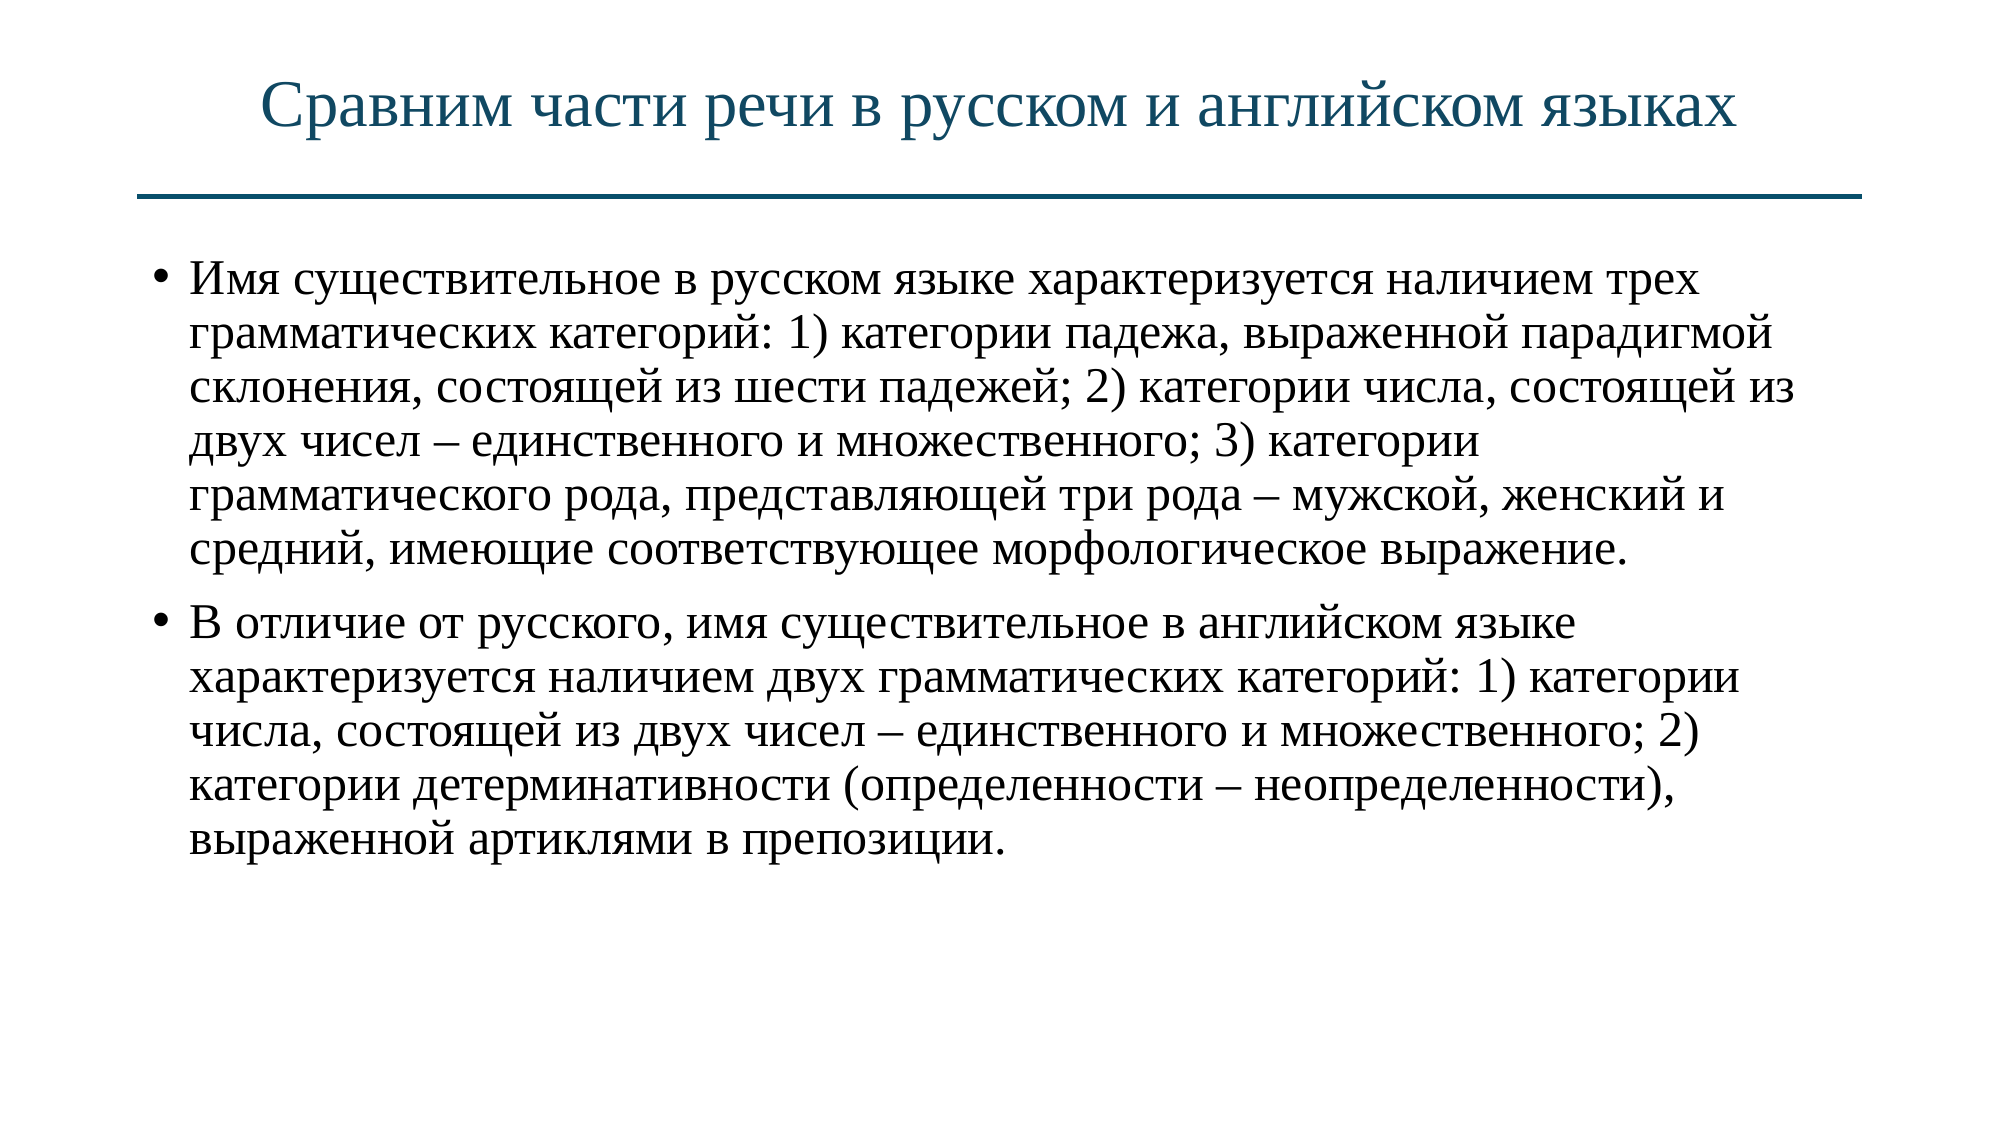

# Сравним части речи в русском и английском языках
Имя существительное в русском языке характеризуется наличием трех грамматических категорий: 1) категории падежа, выраженной парадигмой склонения, состоящей из шести падежей; 2) категории числа, состоящей из двух чисел – единственного и множественного; 3) категории грамматического рода, представляющей три рода – мужской, женский и средний, имеющие соответствующее морфологическое выражение.
В отличие от русского, имя существительное в английском языке характеризуется наличием двух грамматических категорий: 1) категории числа, состоящей из двух чисел – единственного и множественного; 2) категории детерминативности (определенности – неопределенности), выраженной артиклями в препозиции.